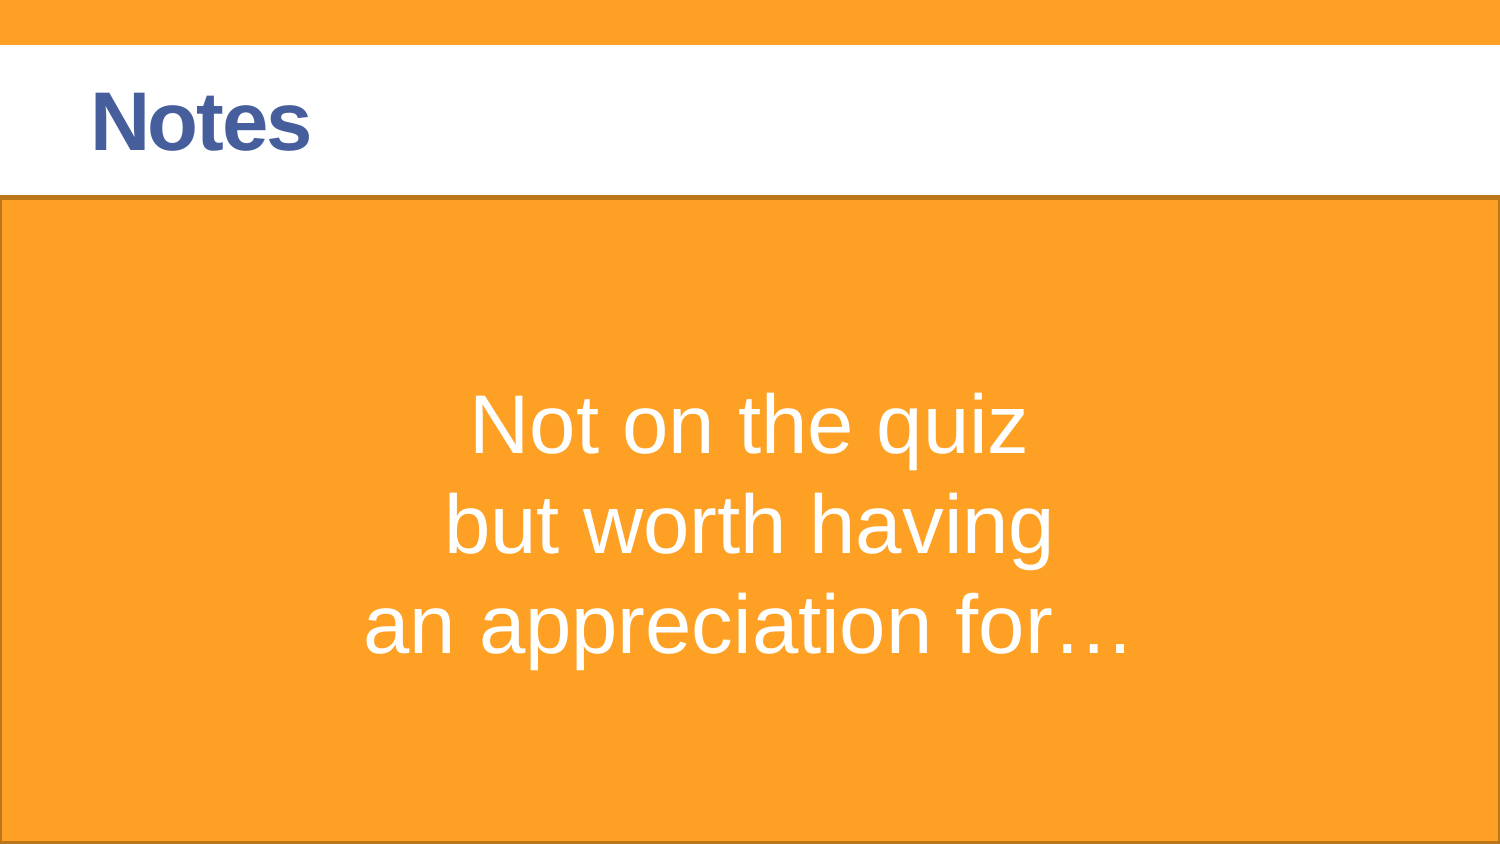

# Notes
Not on the quiz
but worth having
an appreciation for…